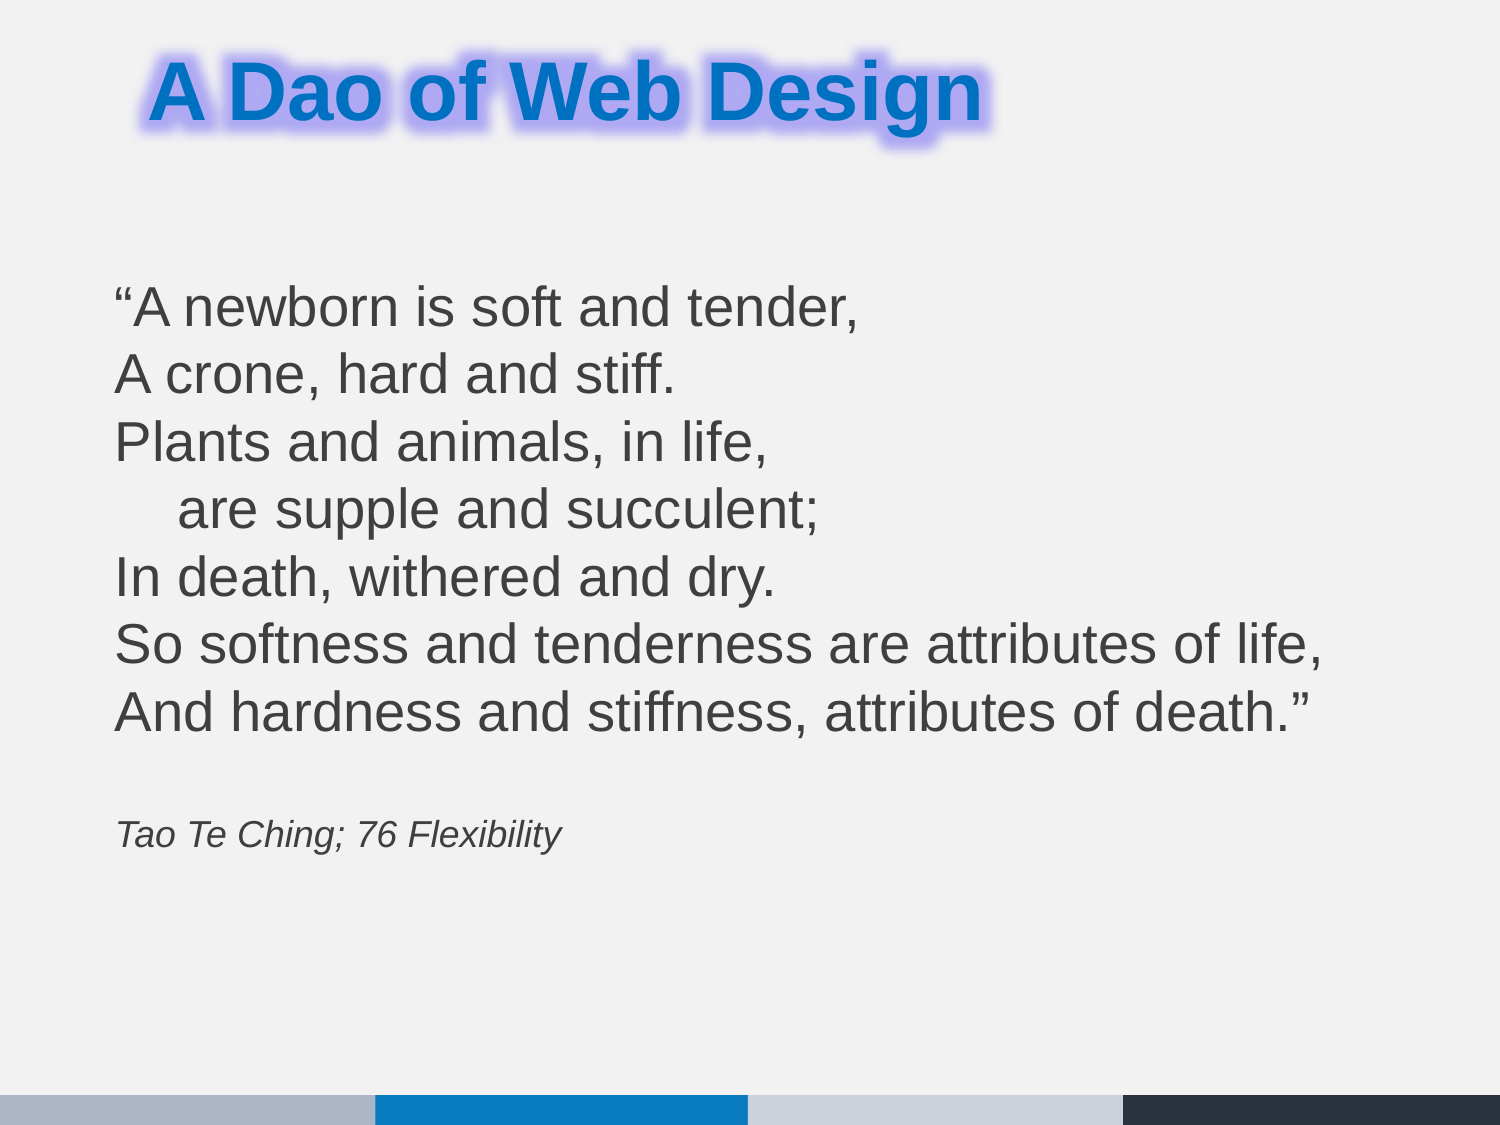

A Dao of Web Design
“A newborn is soft and tender,
A crone, hard and stiff.
Plants and animals, in life,
    are supple and succulent;
In death, withered and dry.
So softness and tenderness are attributes of life,
And hardness and stiffness, attributes of death.”
Tao Te Ching; 76 Flexibility